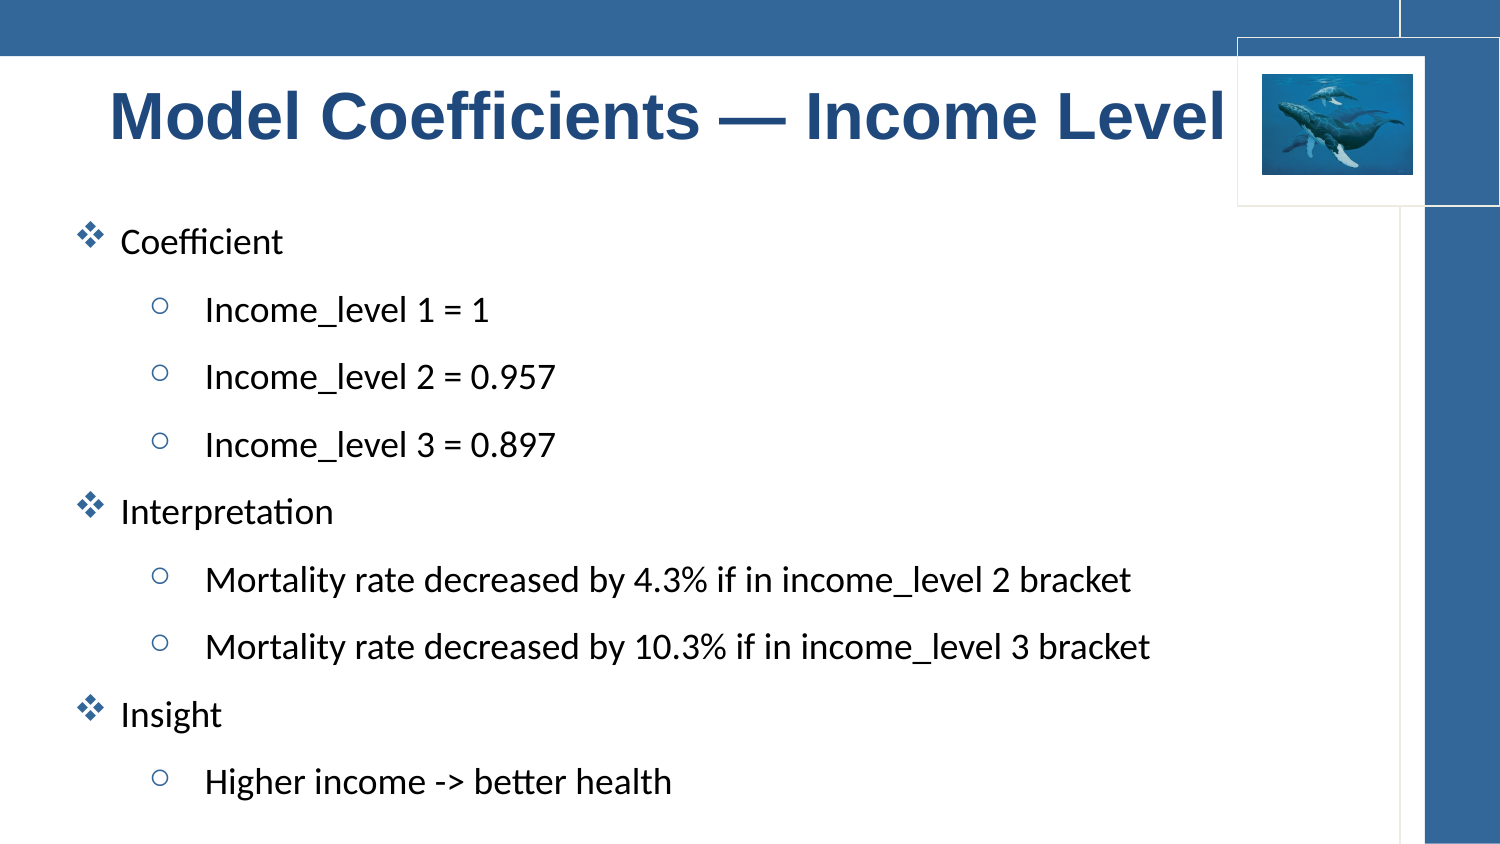

# Model Coefficients — Income Level
Coefficient
Income_level 1 = 1
Income_level 2 = 0.957
Income_level 3 = 0.897
Interpretation
Mortality rate decreased by 4.3% if in income_level 2 bracket
Mortality rate decreased by 10.3% if in income_level 3 bracket
Insight
Higher income -> better health